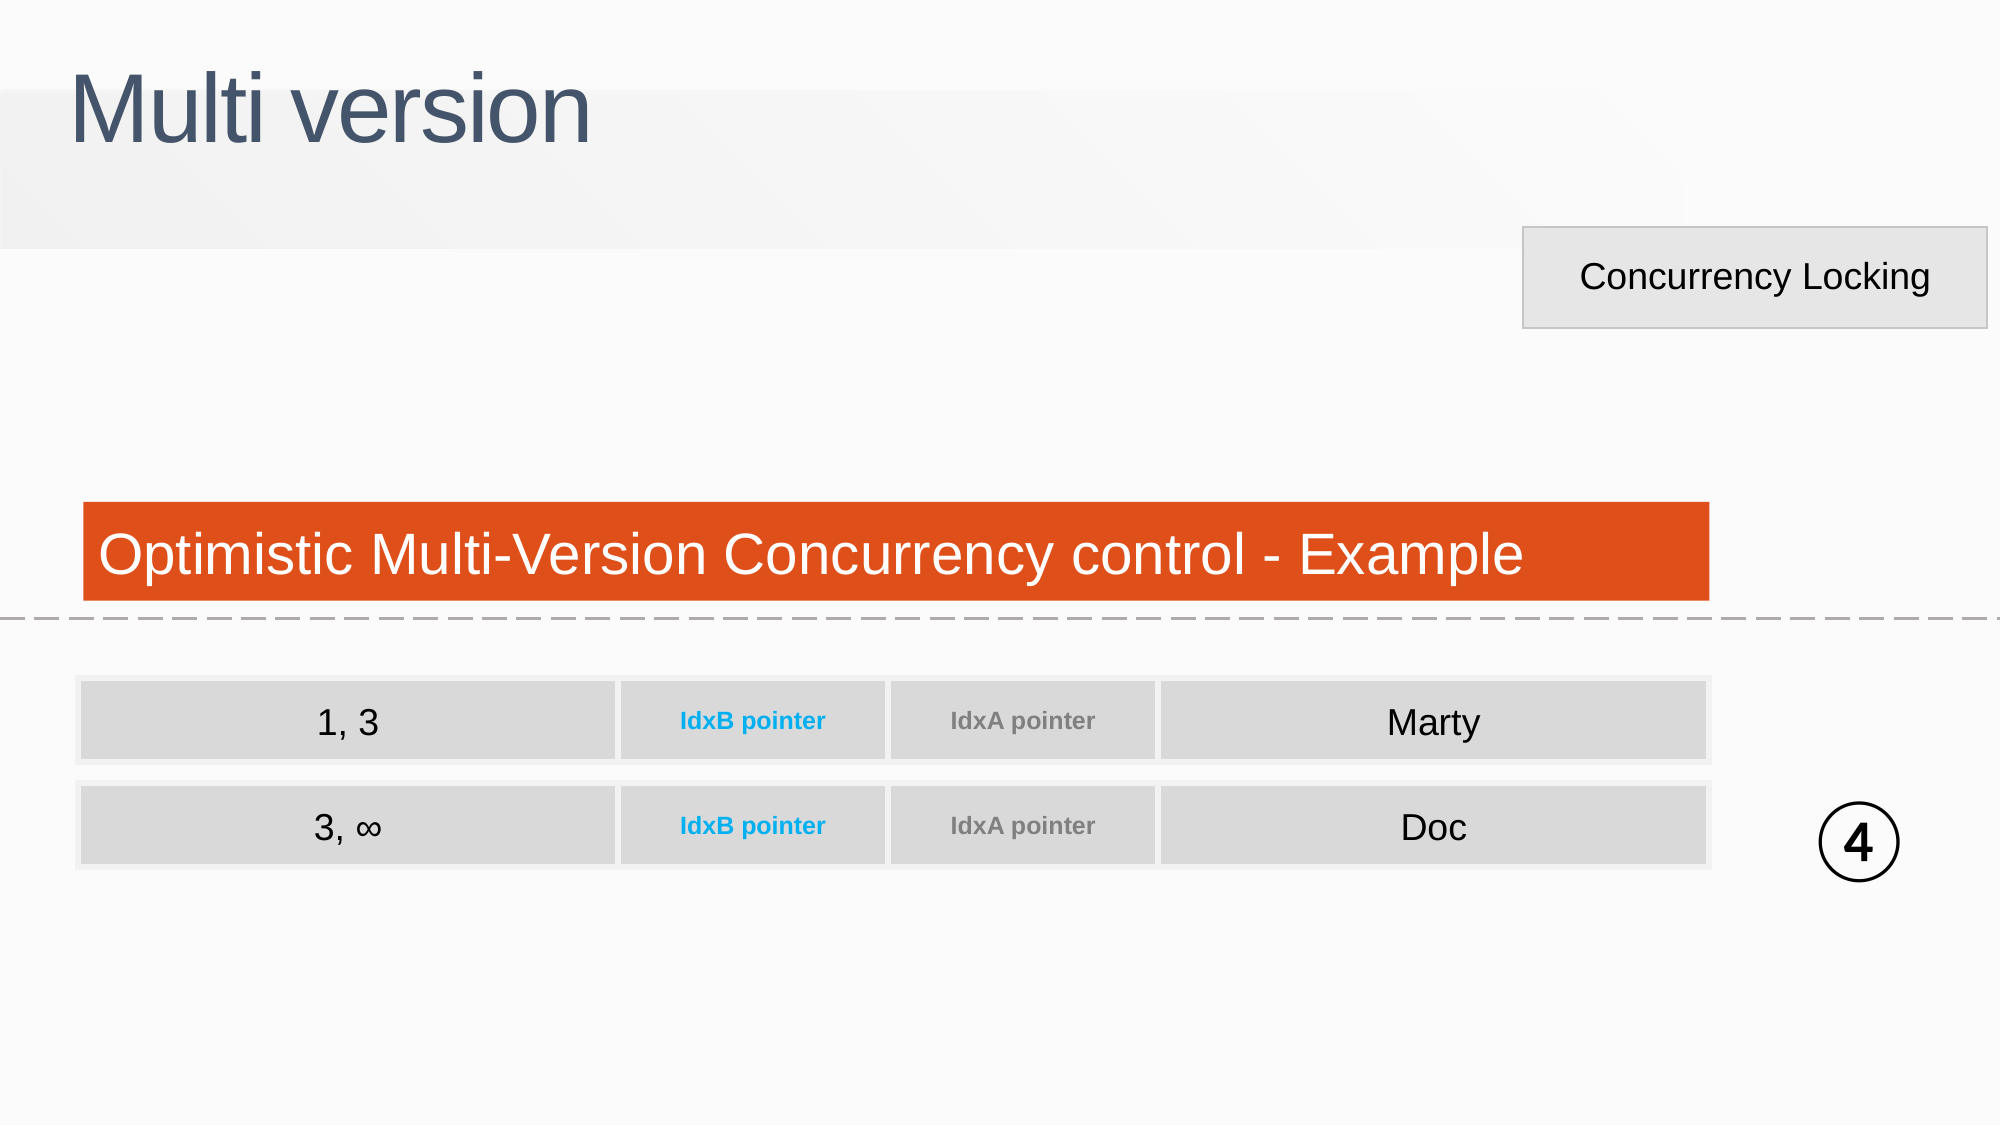

Multi version

Concurrency Locking
Optimistic Multi-Version Concurrency control - Example
1, 3
IdxB pointer
IdxA pointer
Marty
④
IdxB pointer
IdxA pointer
Doc
3, ∞